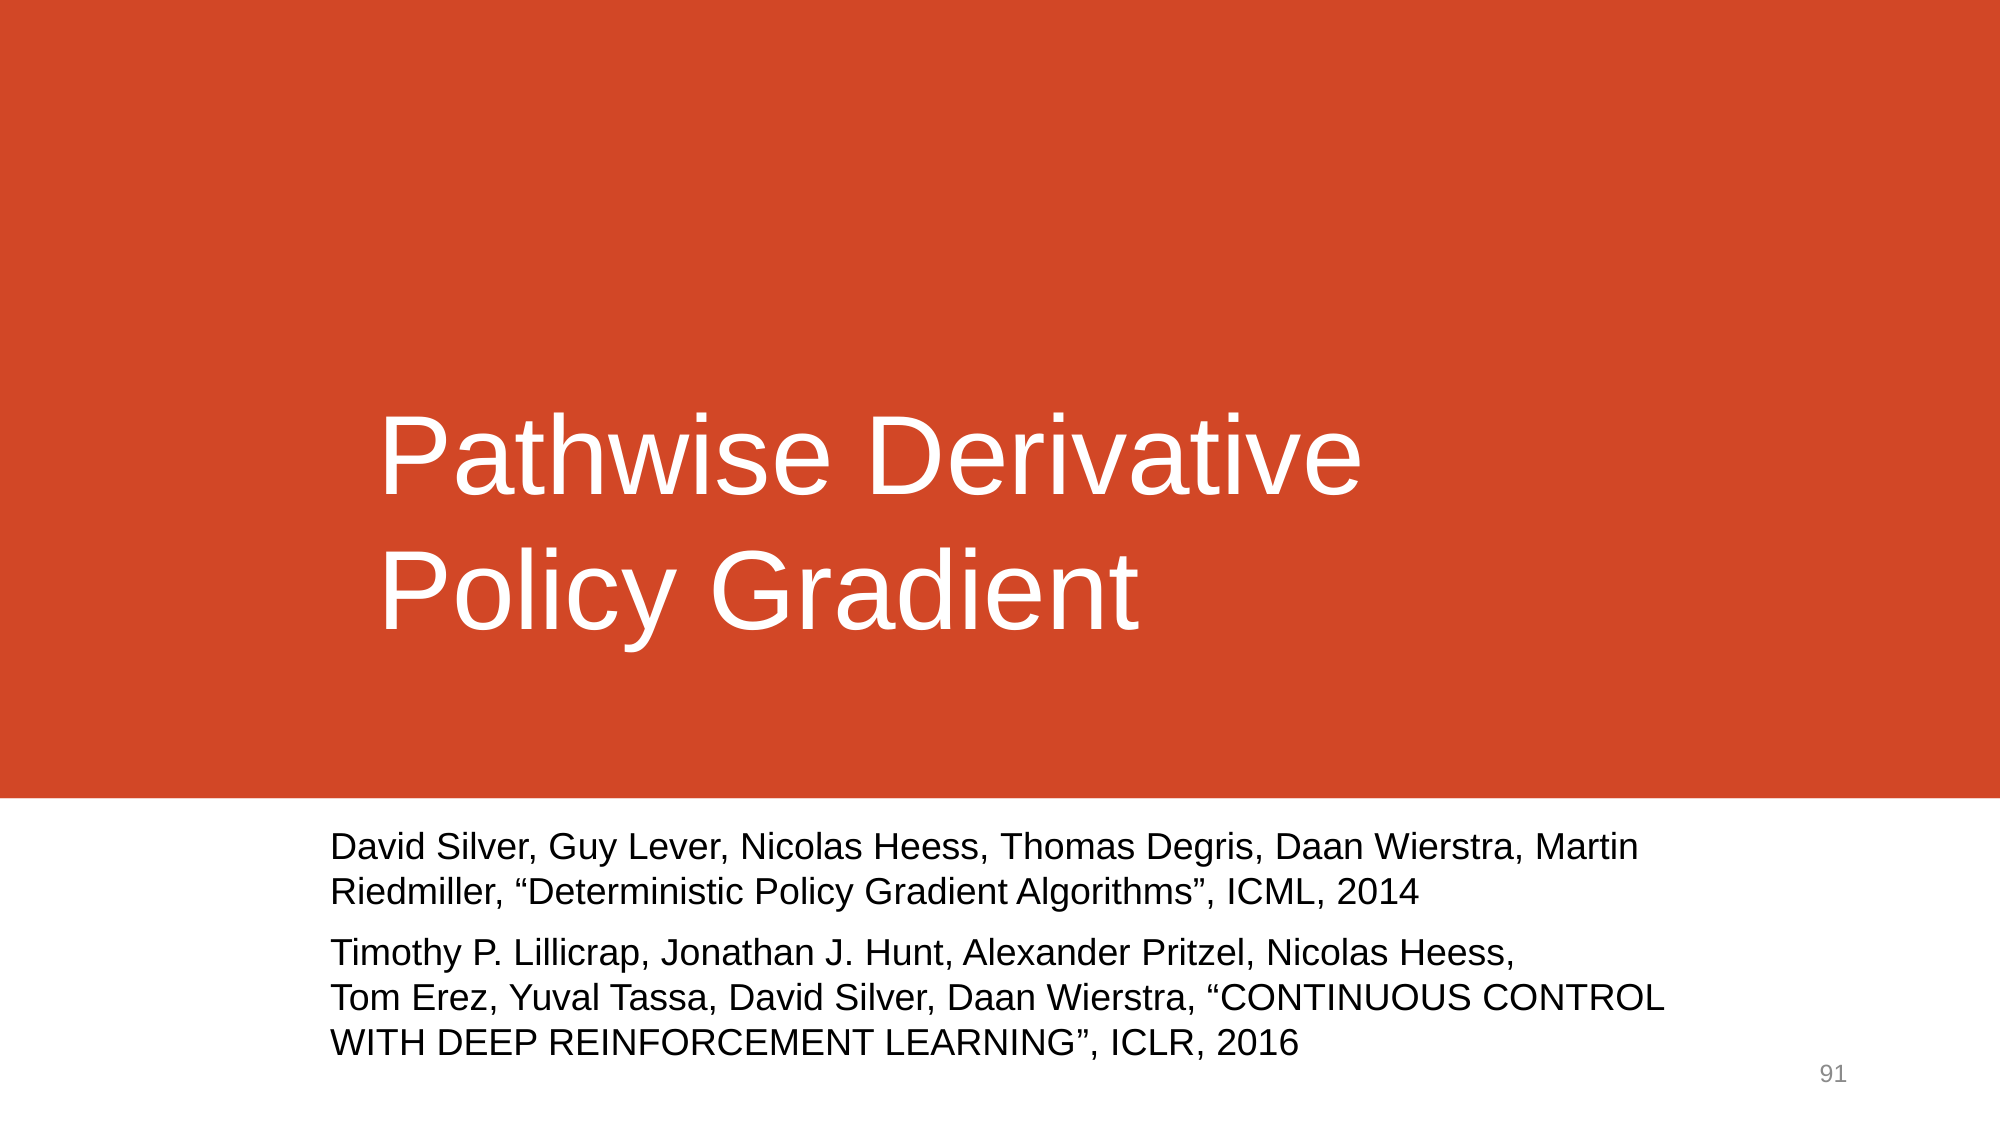

# Pathwise Derivative Policy Gradient
David Silver, Guy Lever, Nicolas Heess, Thomas Degris, Daan Wierstra, Martin Riedmiller, “Deterministic Policy Gradient Algorithms”, ICML, 2014
Timothy P. Lillicrap, Jonathan J. Hunt, Alexander Pritzel, Nicolas Heess,
Tom Erez, Yuval Tassa, David Silver, Daan Wierstra, “CONTINUOUS CONTROL WITH DEEP REINFORCEMENT LEARNING”, ICLR, 2016
91